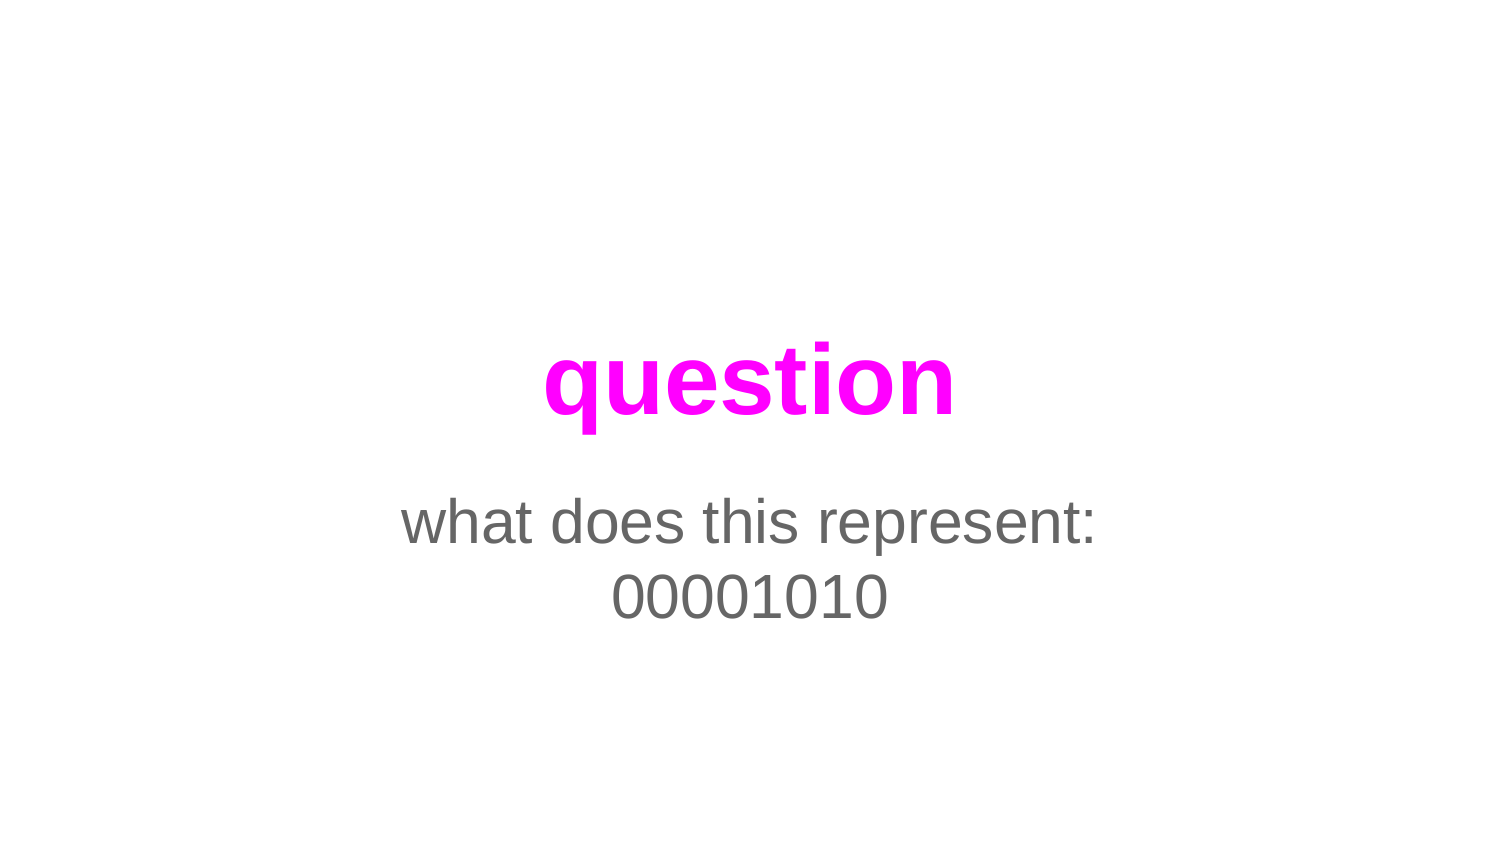

# question
what does this represent:
00001010